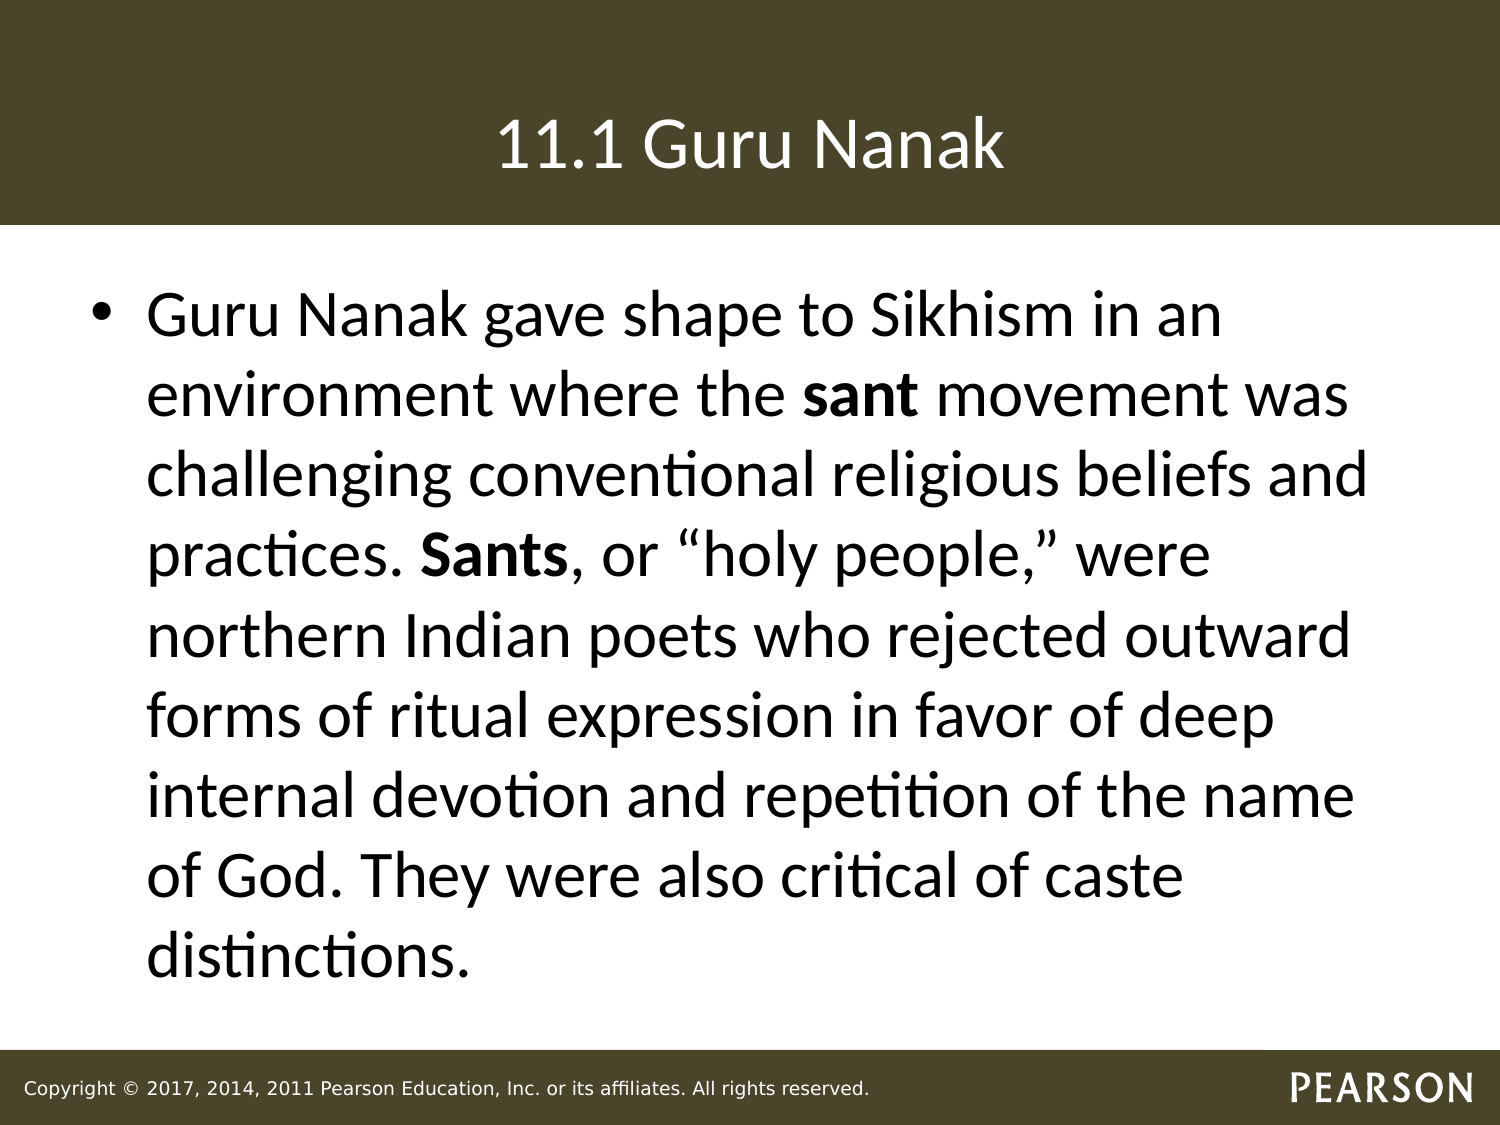

# 11.1 Guru Nanak
Guru Nanak gave shape to Sikhism in an environment where the sant movement was challenging conventional religious beliefs and practices. Sants, or “holy people,” were northern Indian poets who rejected outward forms of ritual expression in favor of deep internal devotion and repetition of the name of God. They were also critical of caste distinctions.